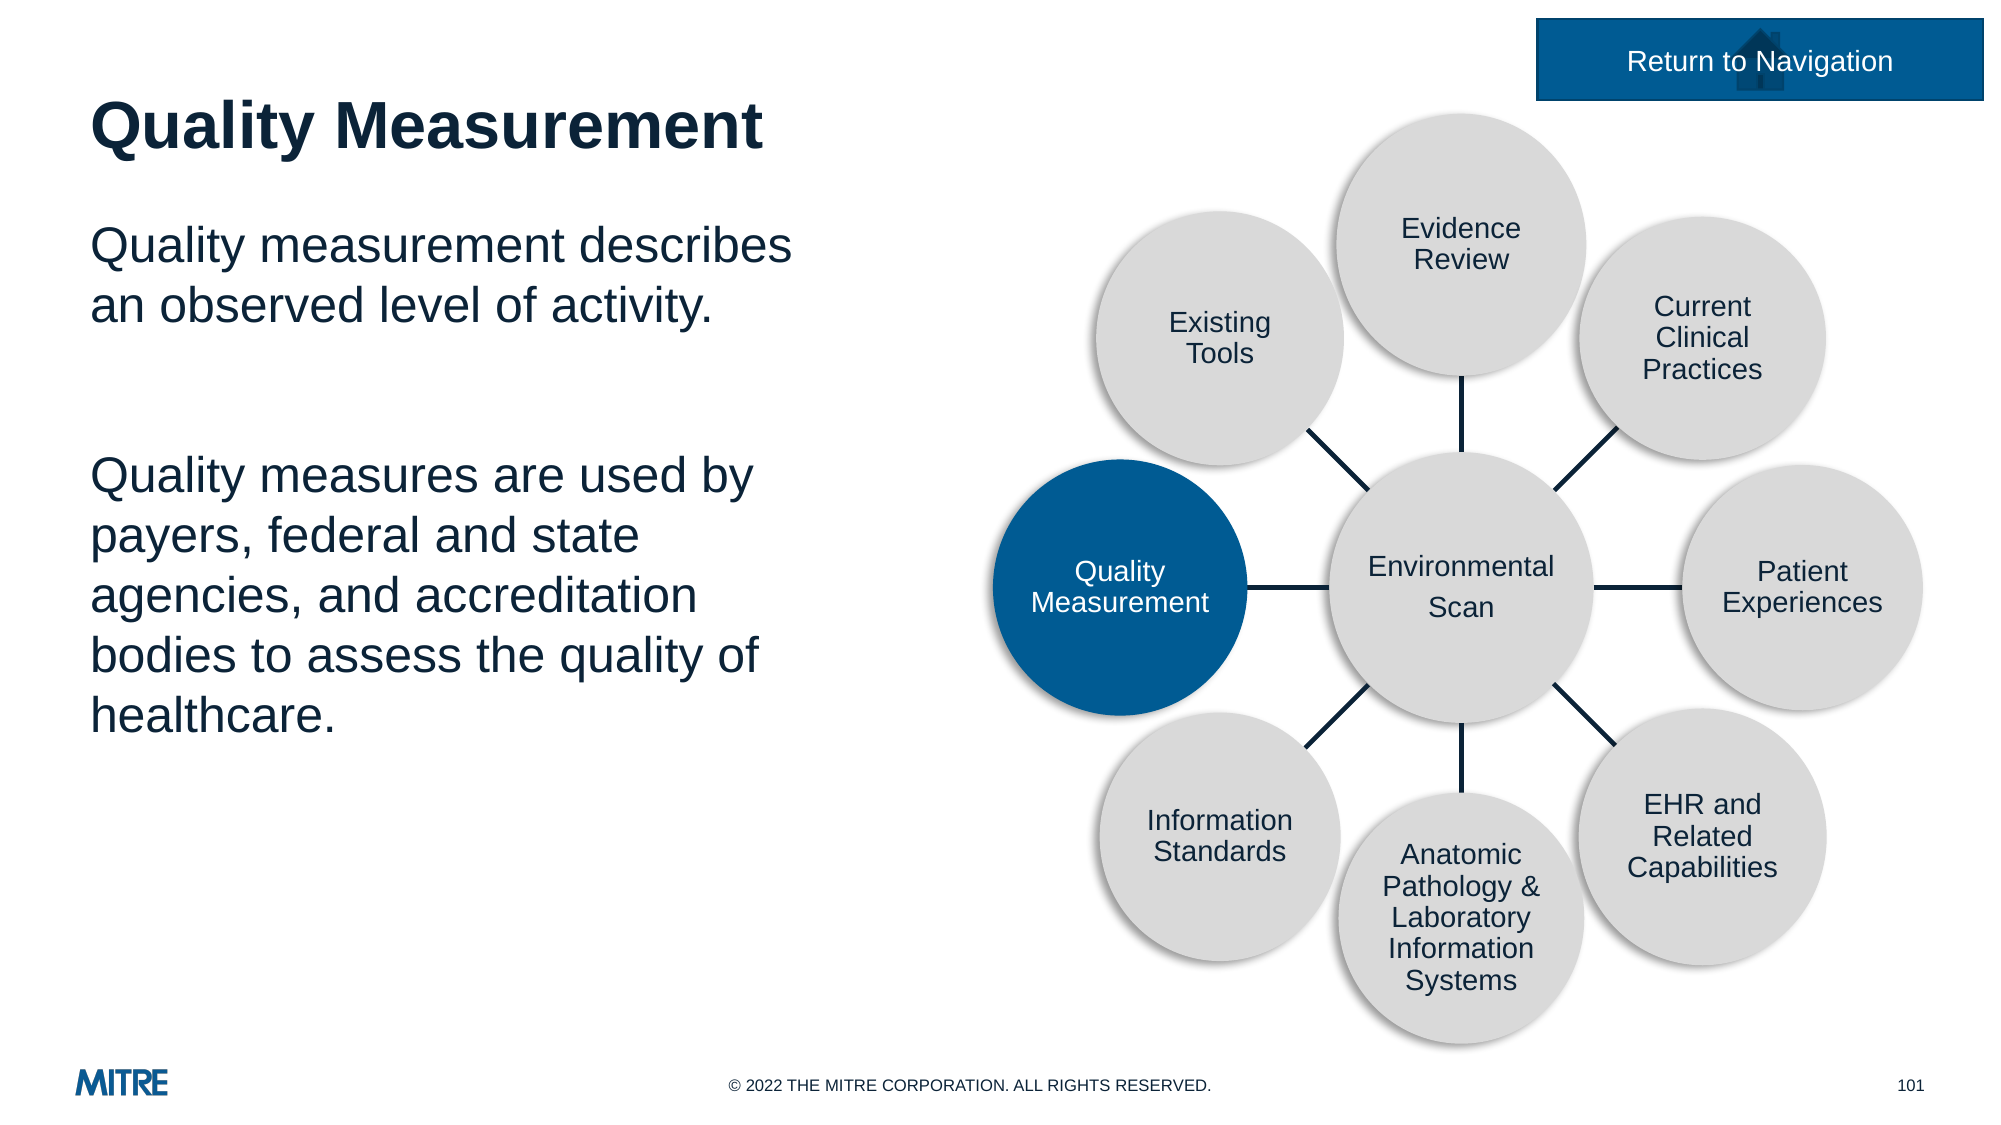

Return to Navigation
# Quality Measurement
Evidence Review
Existing Tools
Current Clinical Practices

Environmental
Scan

Quality Measurement
Patient Experiences

EHR and Related Capabilities
Information Standards

Anatomic Pathology & Laboratory Information Systems
Quality measurement describes an observed level of activity.

Quality measures are used by payers, federal and state agencies, and accreditation bodies to assess the quality of healthcare.
101